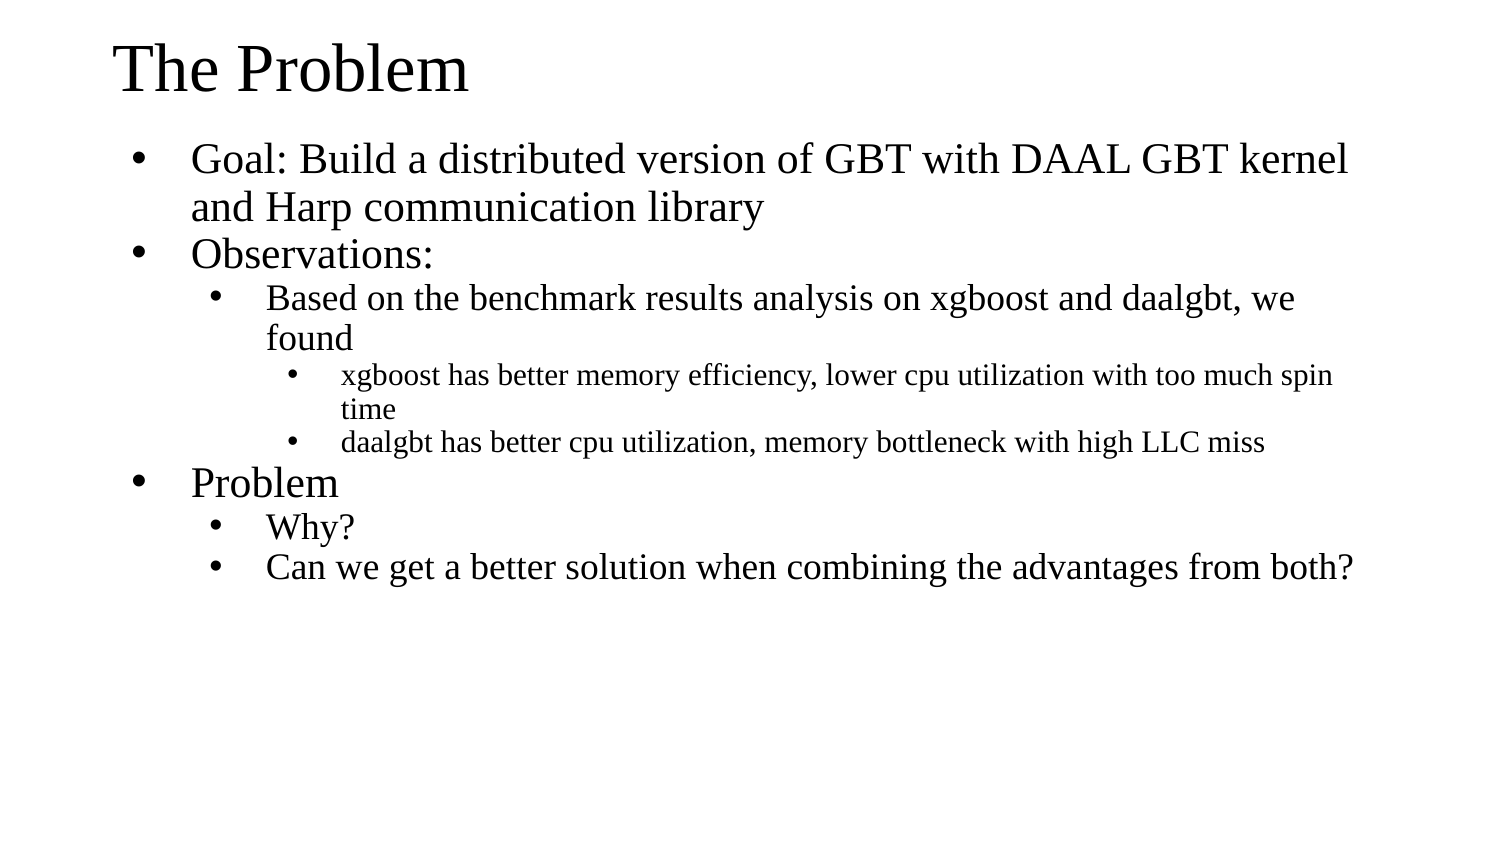

# The Problem
Goal: Build a distributed version of GBT with DAAL GBT kernel and Harp communication library
Observations:
Based on the benchmark results analysis on xgboost and daalgbt, we found
xgboost has better memory efficiency, lower cpu utilization with too much spin time
daalgbt has better cpu utilization, memory bottleneck with high LLC miss
Problem
Why?
Can we get a better solution when combining the advantages from both?